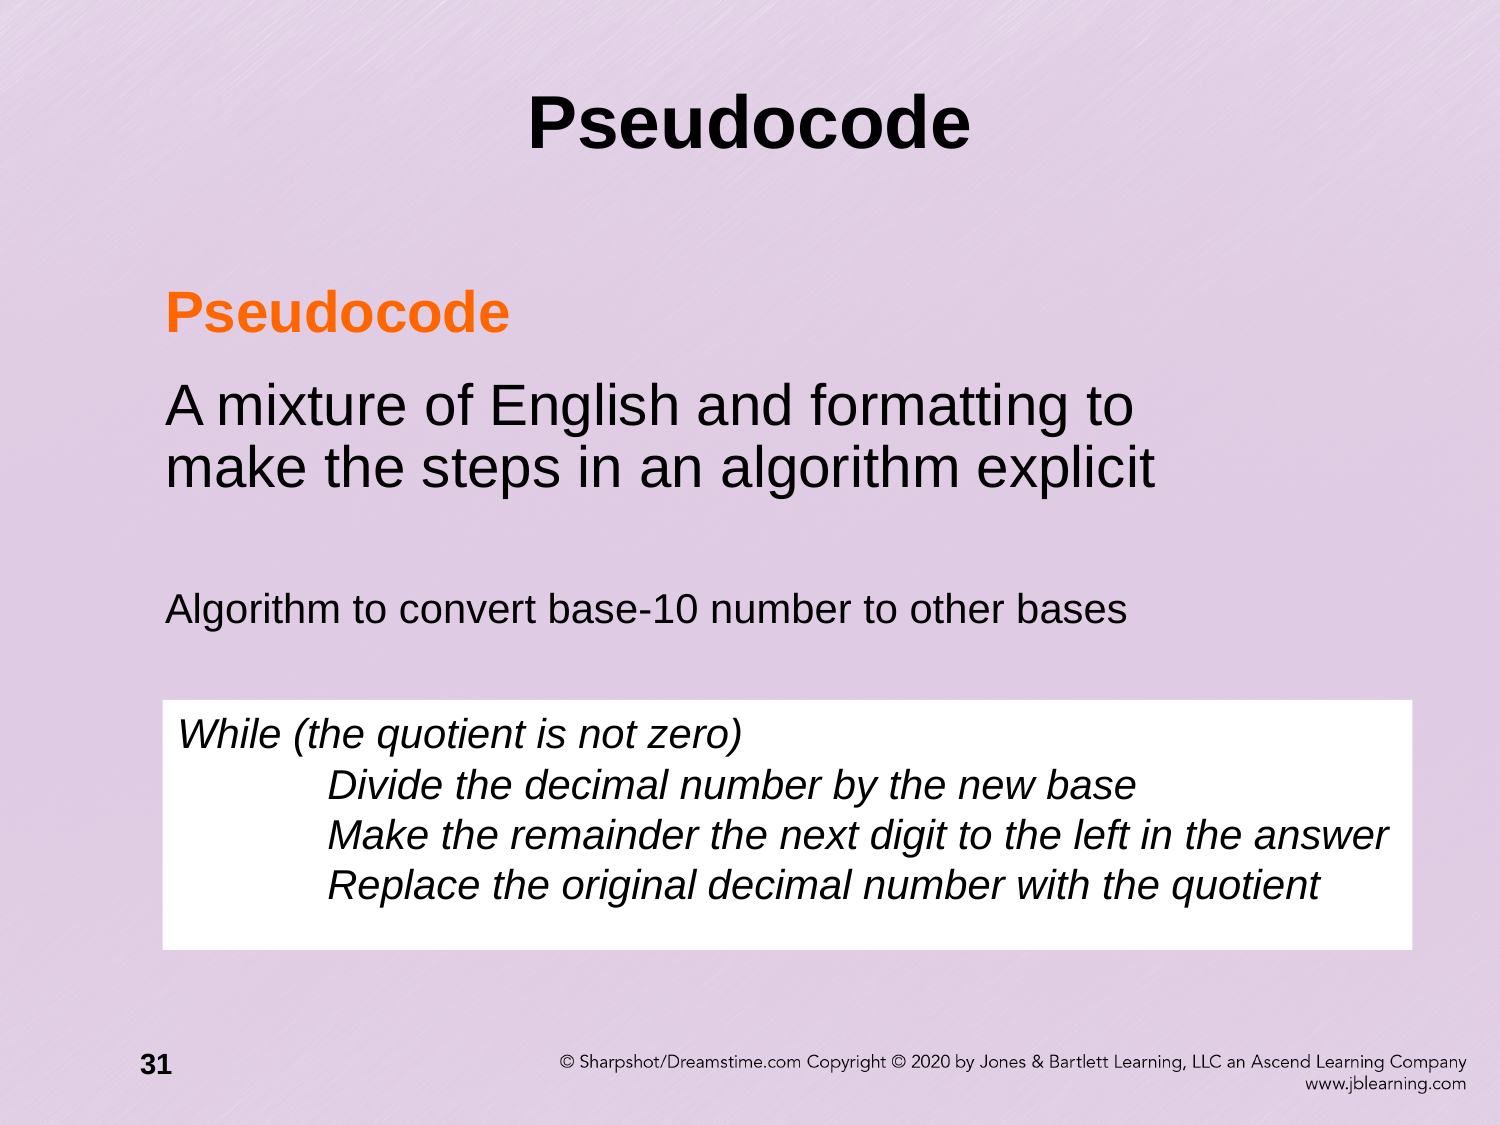

# Pseudocode
Pseudocode
A mixture of English and formatting to make the steps in an algorithm explicit

Algorithm to convert base-10 number to other bases

While (the quotient is not zero)
	Divide the decimal number by the new base
	Make the remainder the next digit to the left in the answer
	Replace the original decimal number with the quotient
31